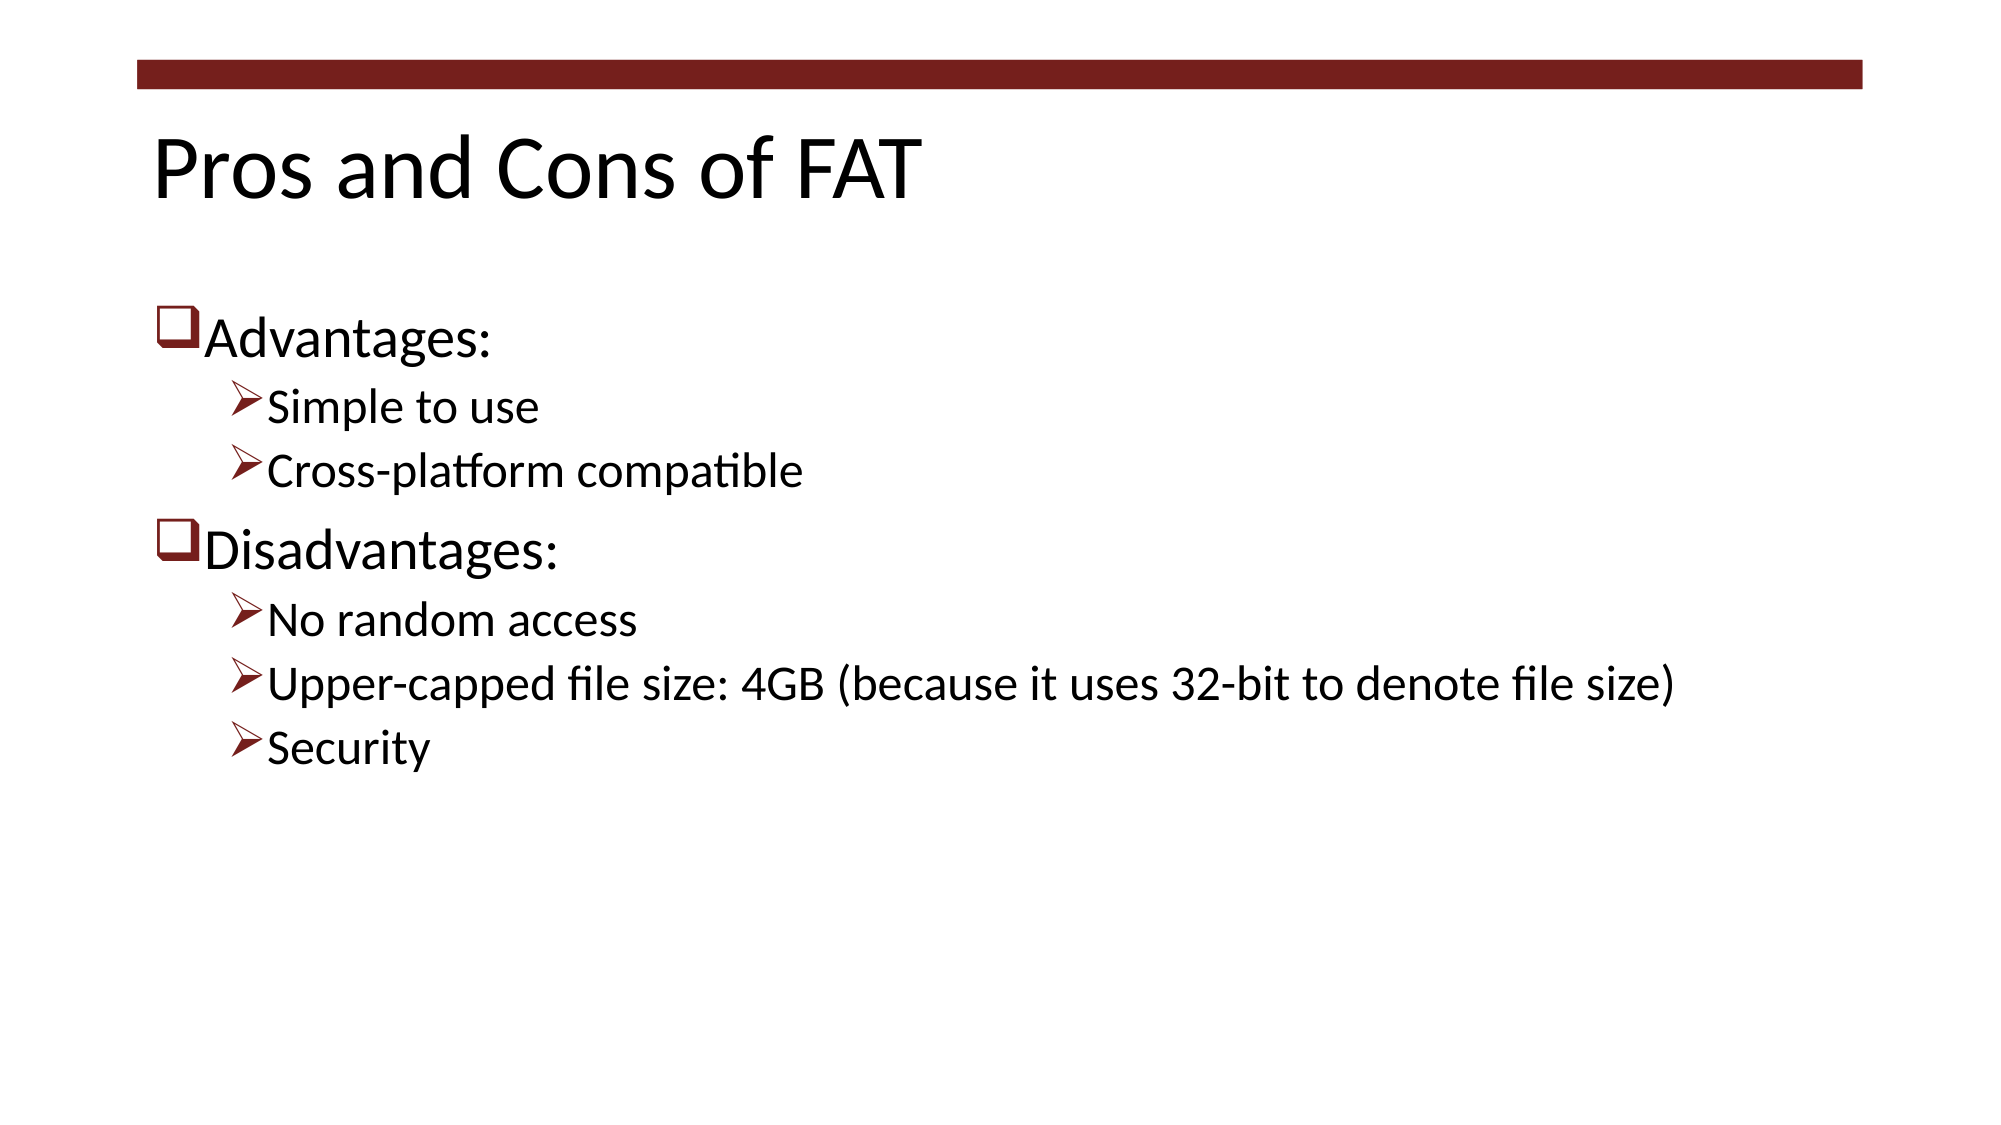

# Pros and Cons of FAT
Advantages:
Simple to use
Cross-platform compatible
Disadvantages:
No random access
Upper-capped file size: 4GB (because it uses 32-bit to denote file size)
Security